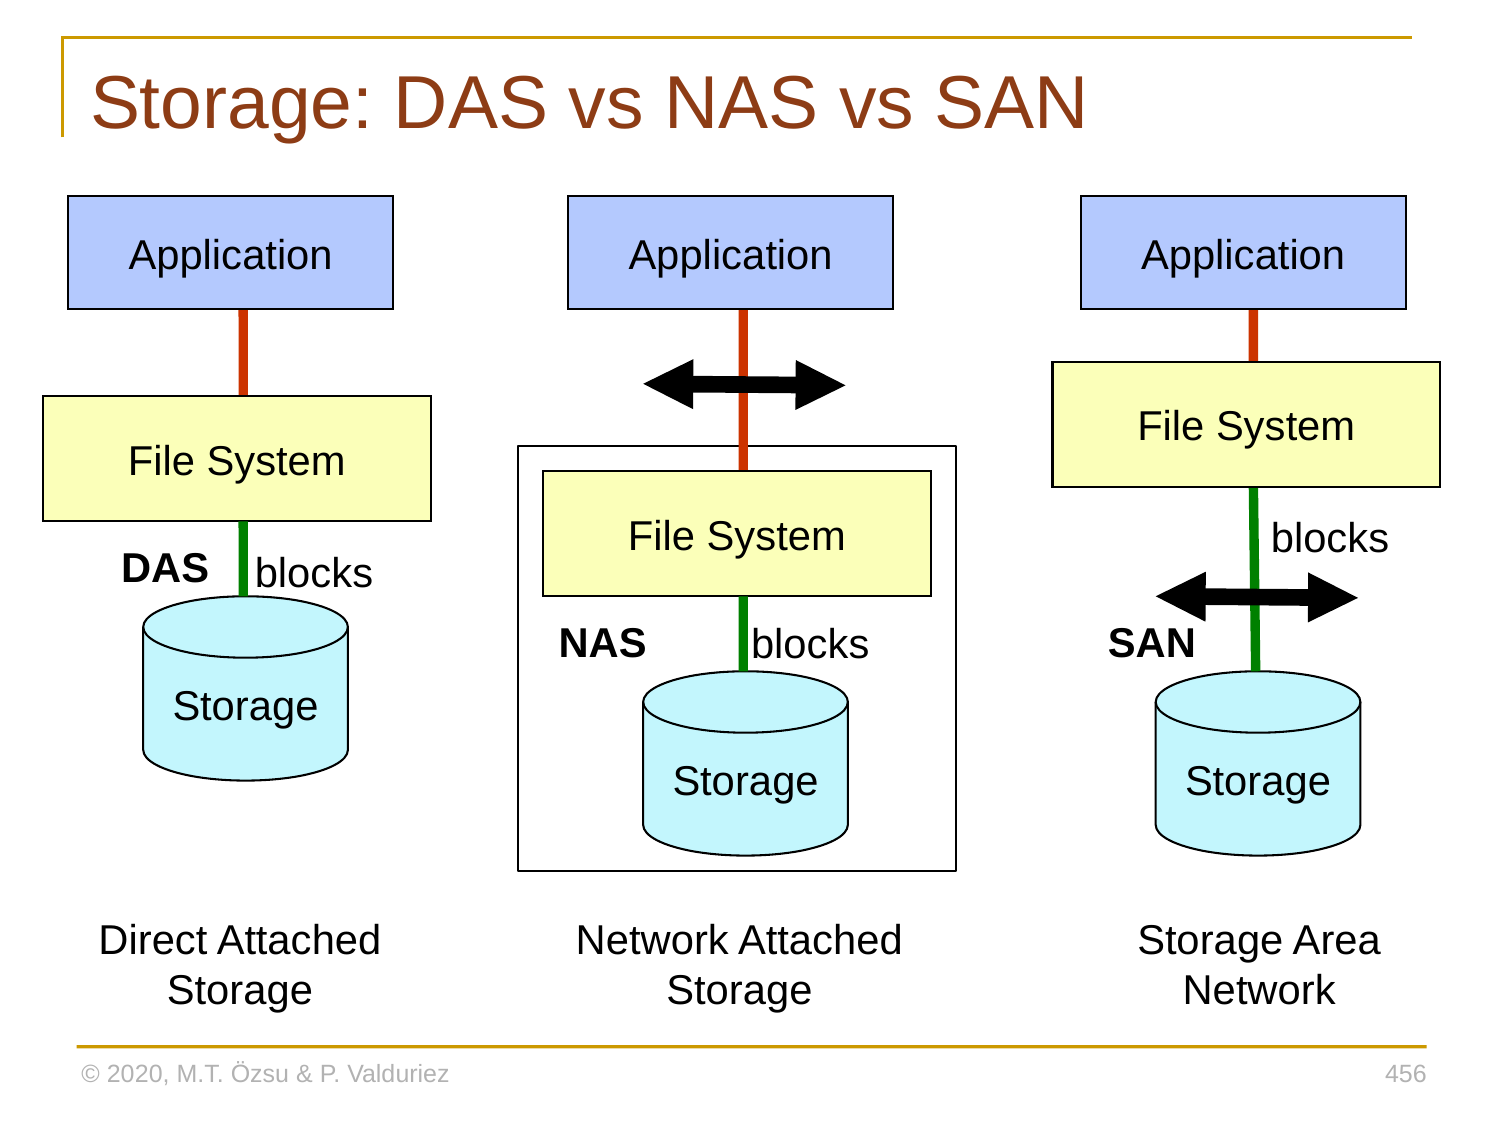

# Storage: DAS vs NAS vs SAN
Application
Application
Application

File System

File System

File System

blocks

DAS
blocks
Storage

NAS
SAN
blocks
Storage
Storage
Direct Attached Storage
Network Attached Storage
Storage Area Network
© 2020, M.T. Özsu & P. Valduriez
456